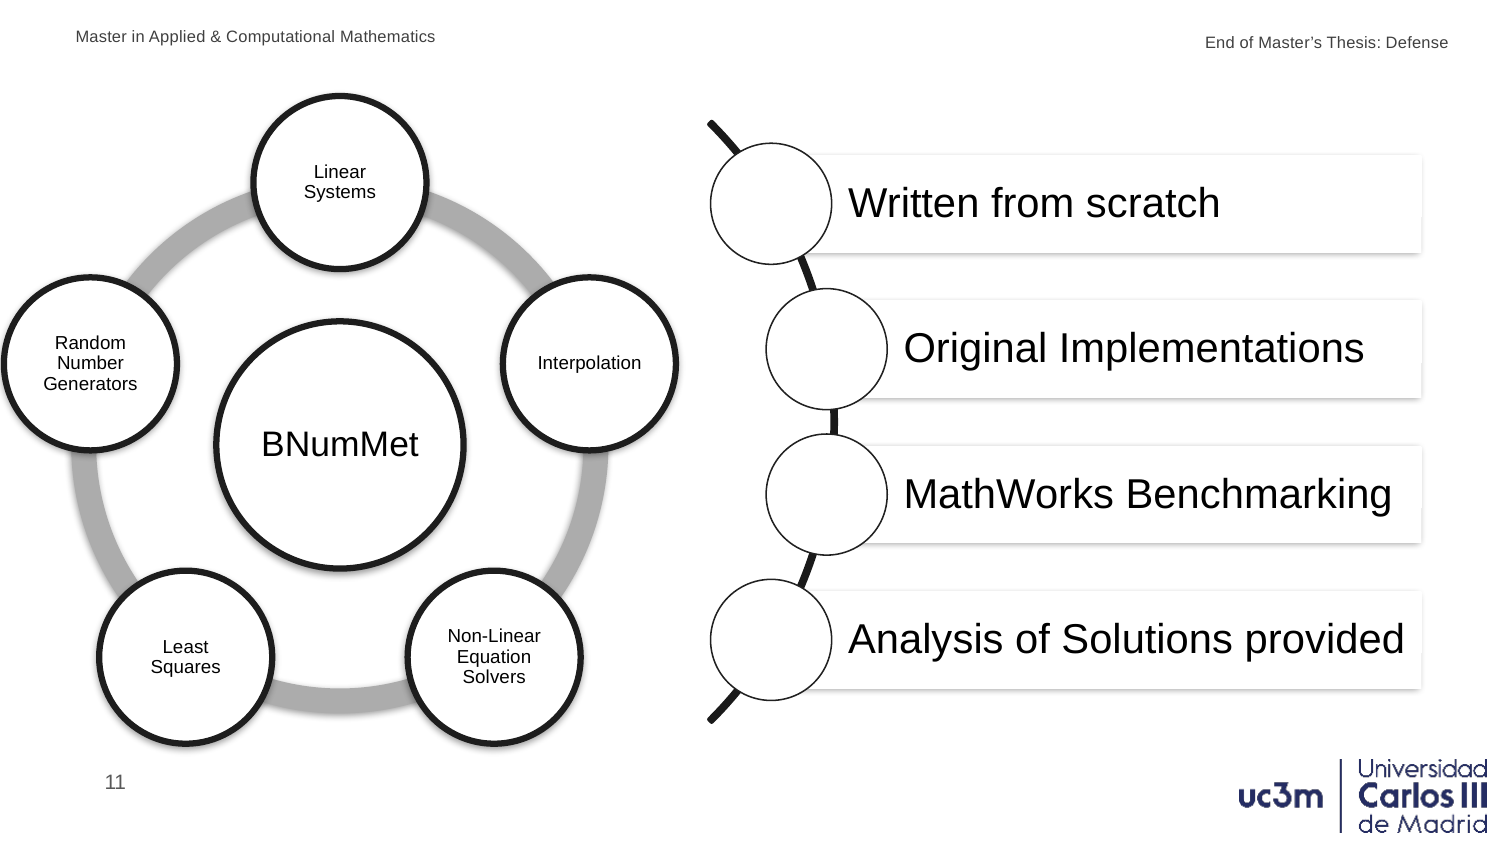

BNumMet
Linear Systems
Interpolation
Non-Linear Equation Solvers
Least Squares
Random Number Generators
Written from scratch
Original Implementations
MathWorks Benchmarking
Analysis of Solutions provided
11